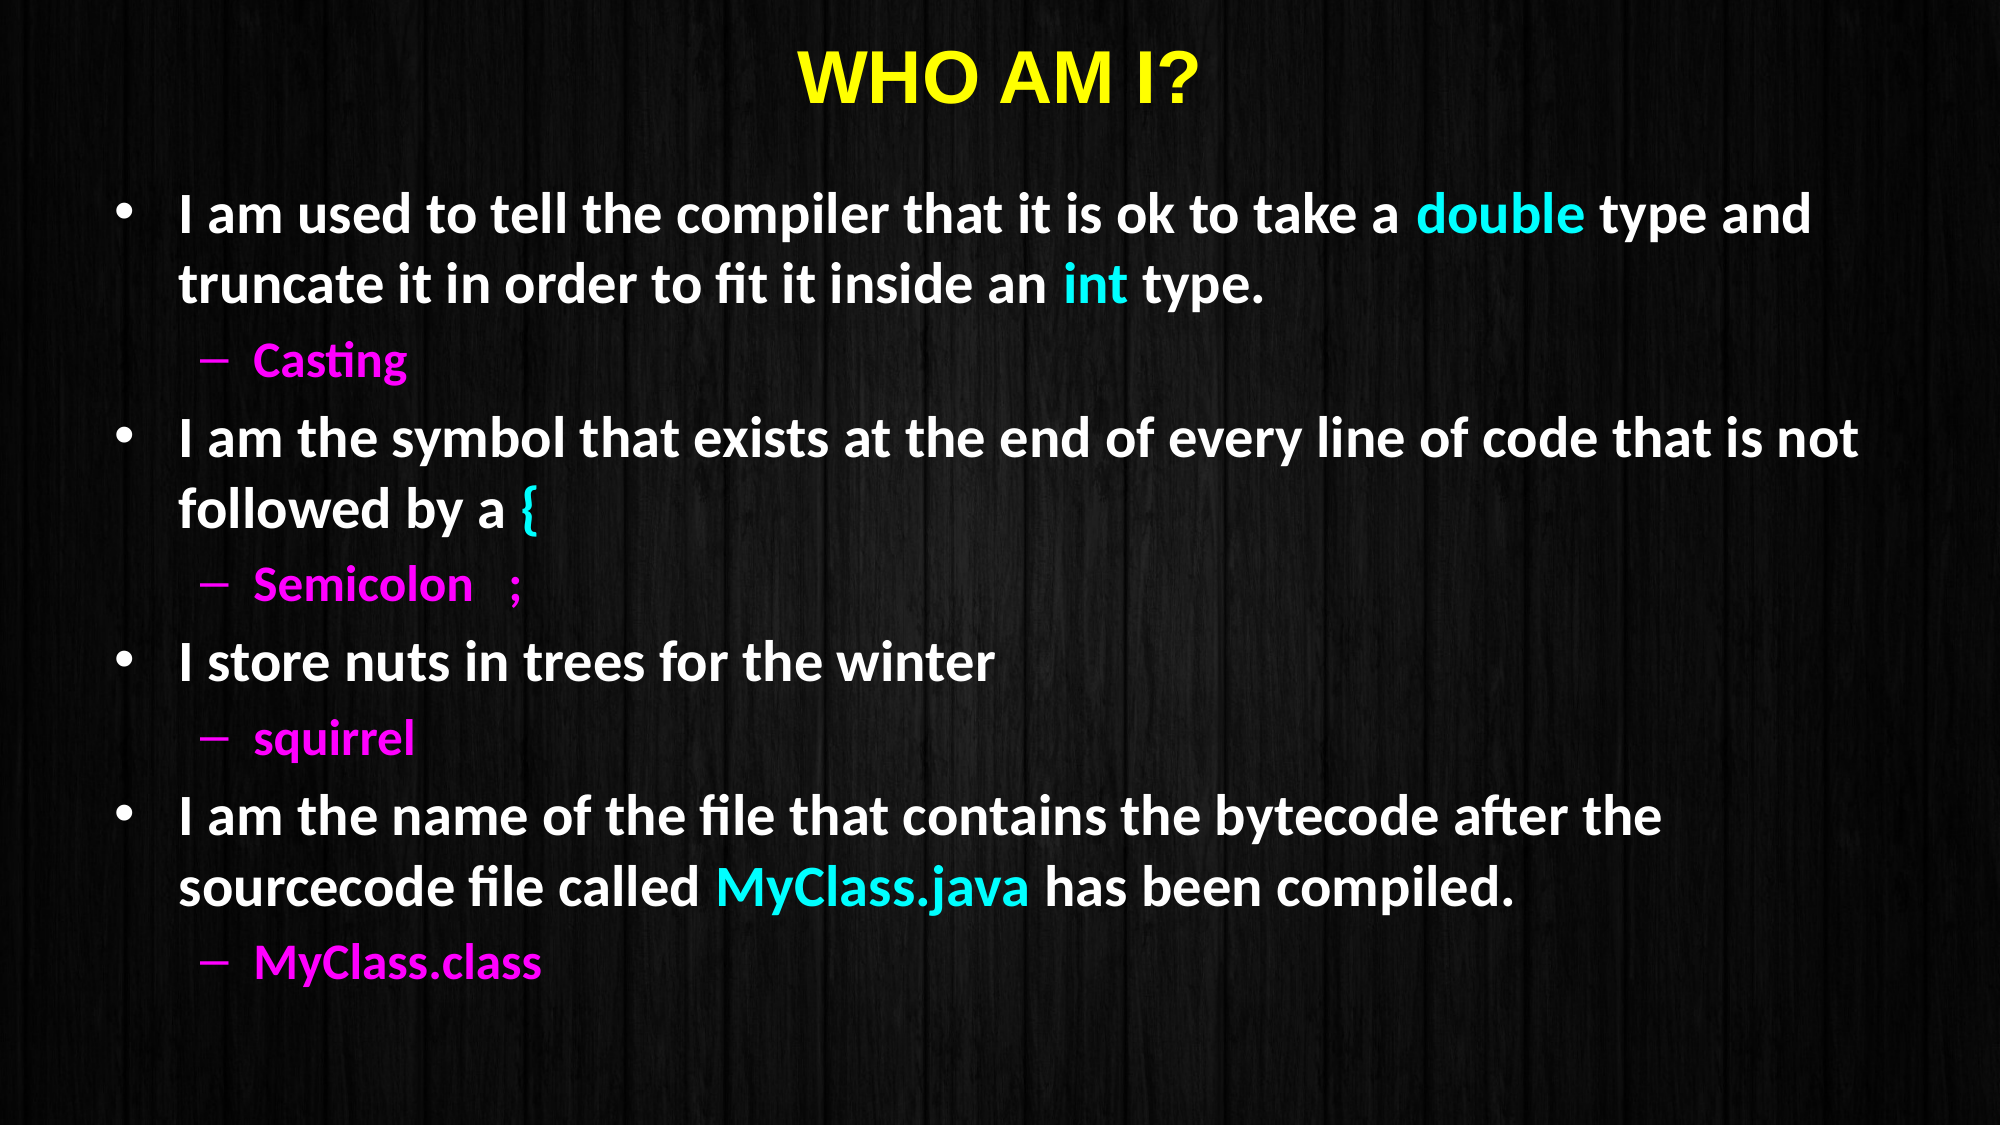

# Who am I?
I am used to tell the compiler that it is ok to take a double type and truncate it in order to fit it inside an int type.
Casting
I am the symbol that exists at the end of every line of code that is not followed by a {
Semicolon   ;
I store nuts in trees for the winter
squirrel
I am the name of the file that contains the bytecode after the sourcecode file called MyClass.java has been compiled.
MyClass.class